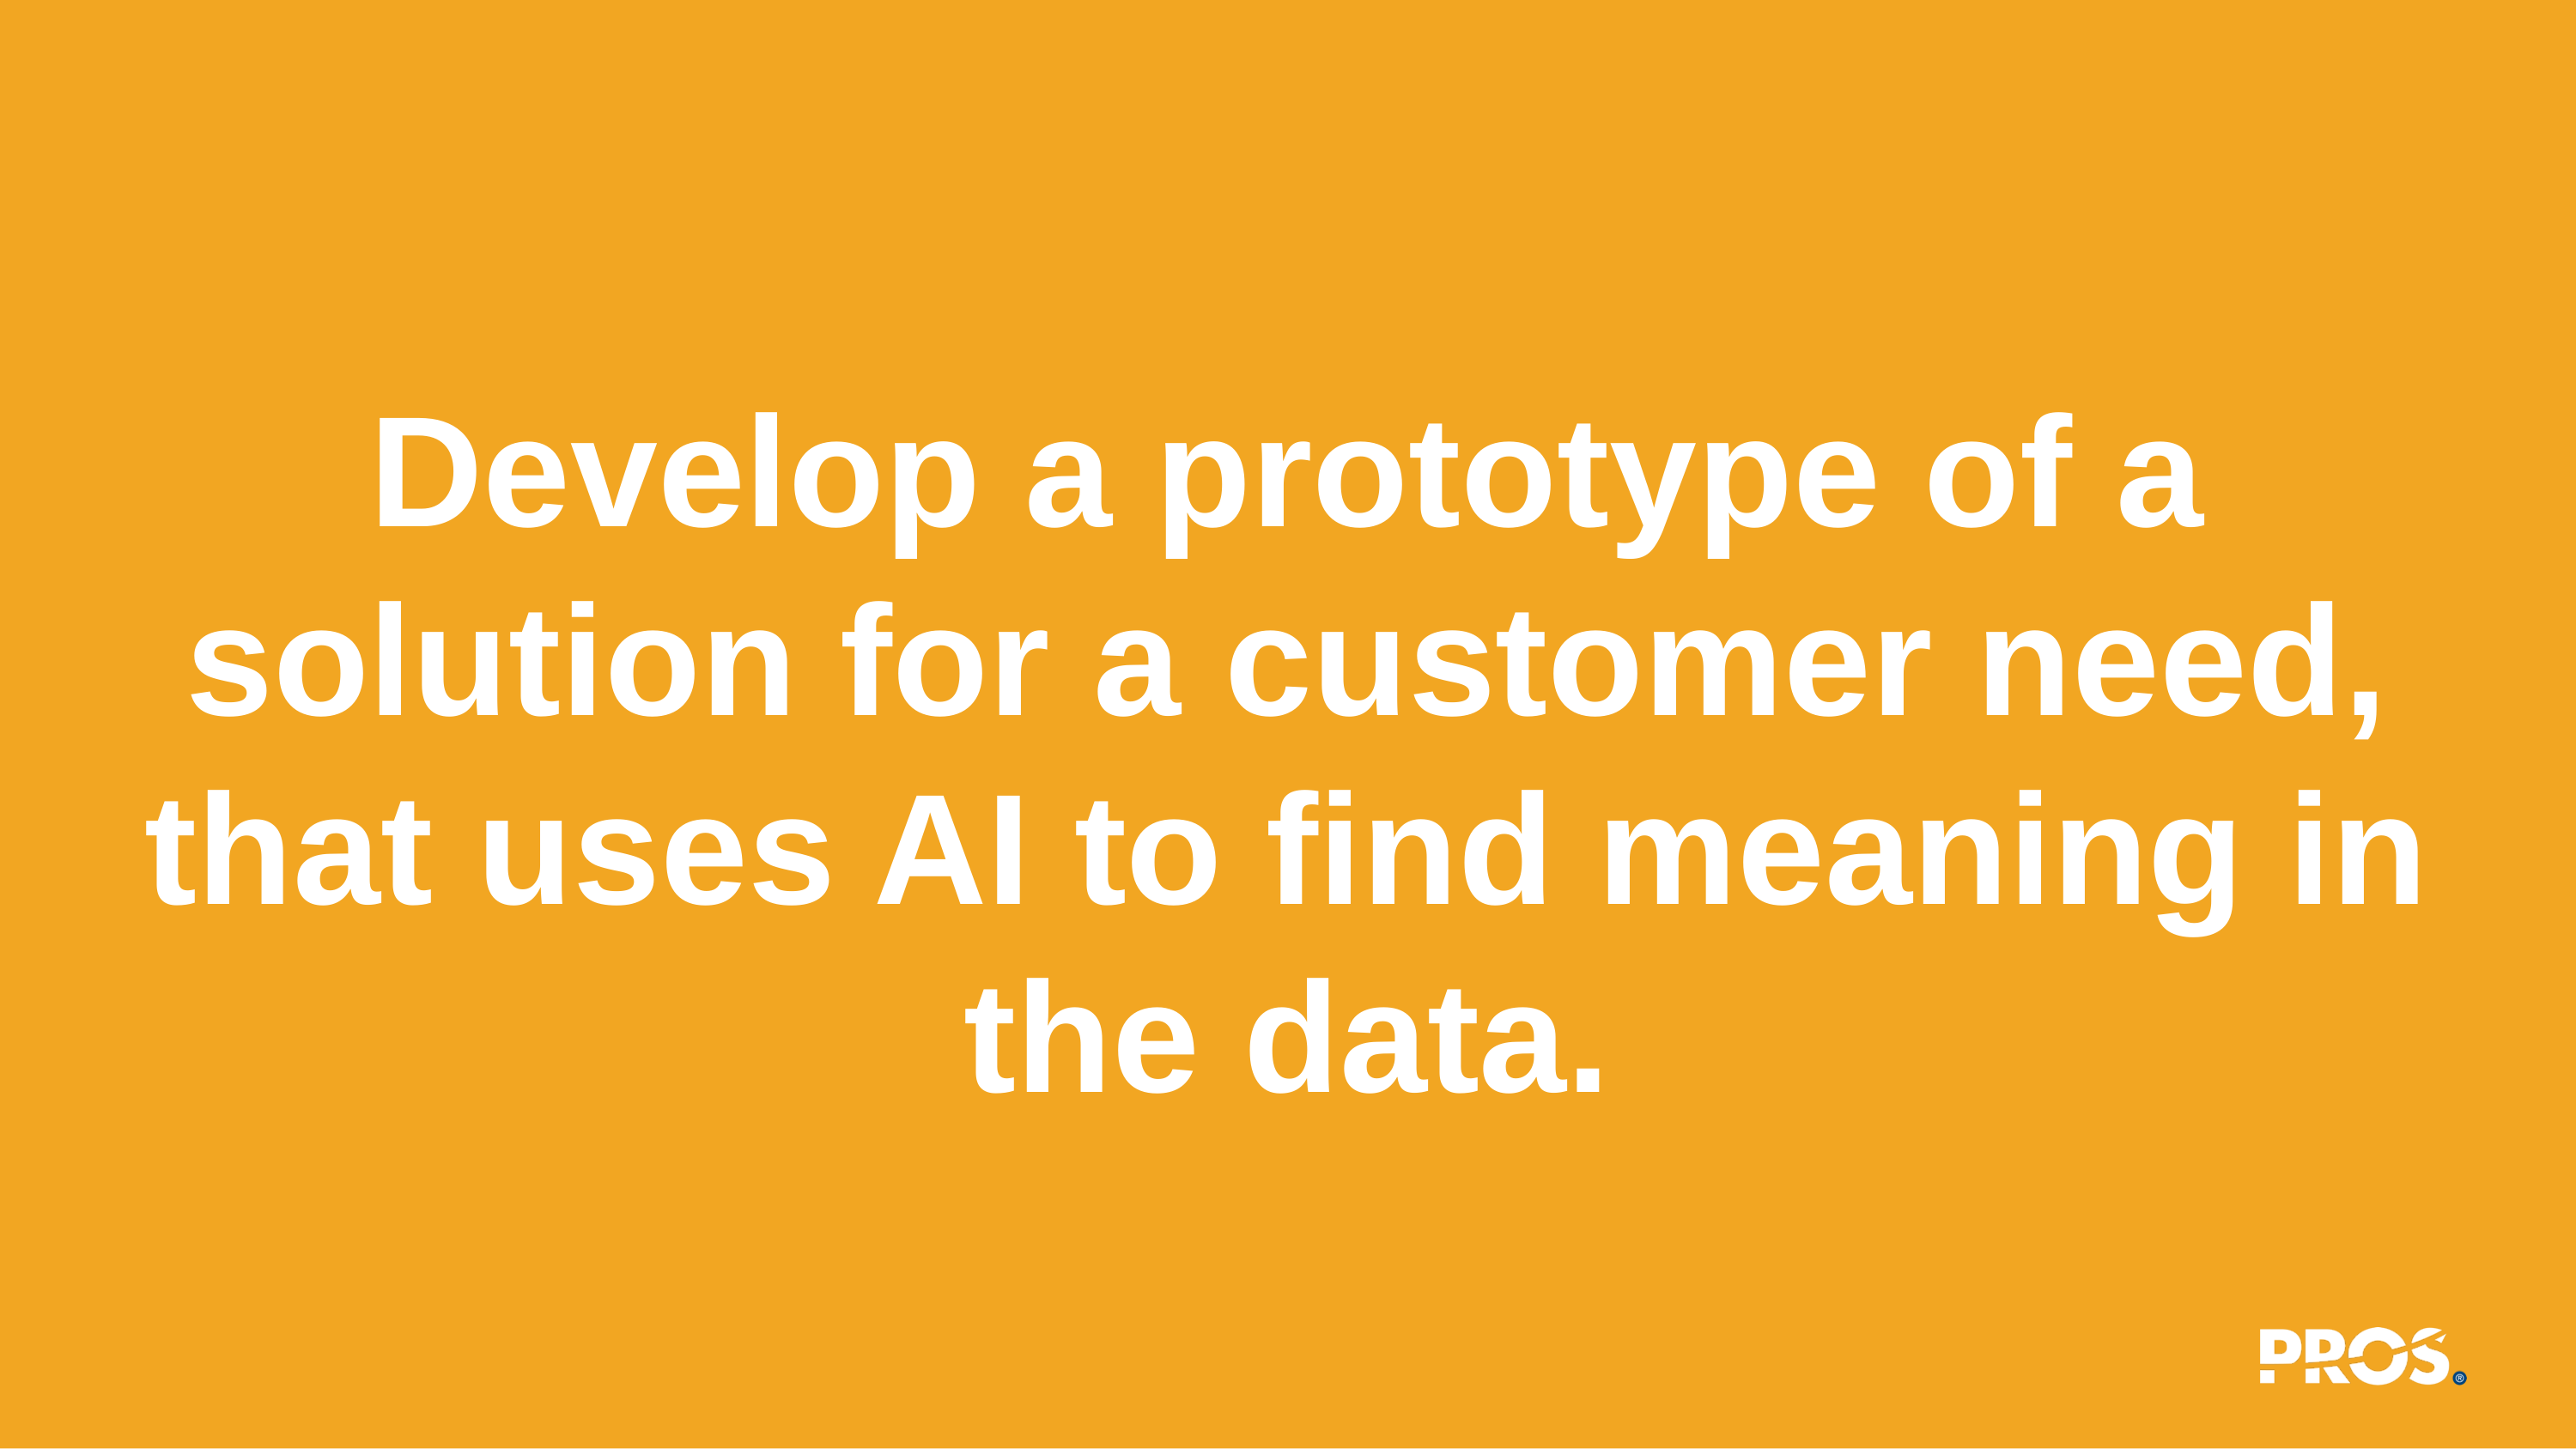

Develop a prototype of a solution for a customer need, that uses AI to find meaning in the data.